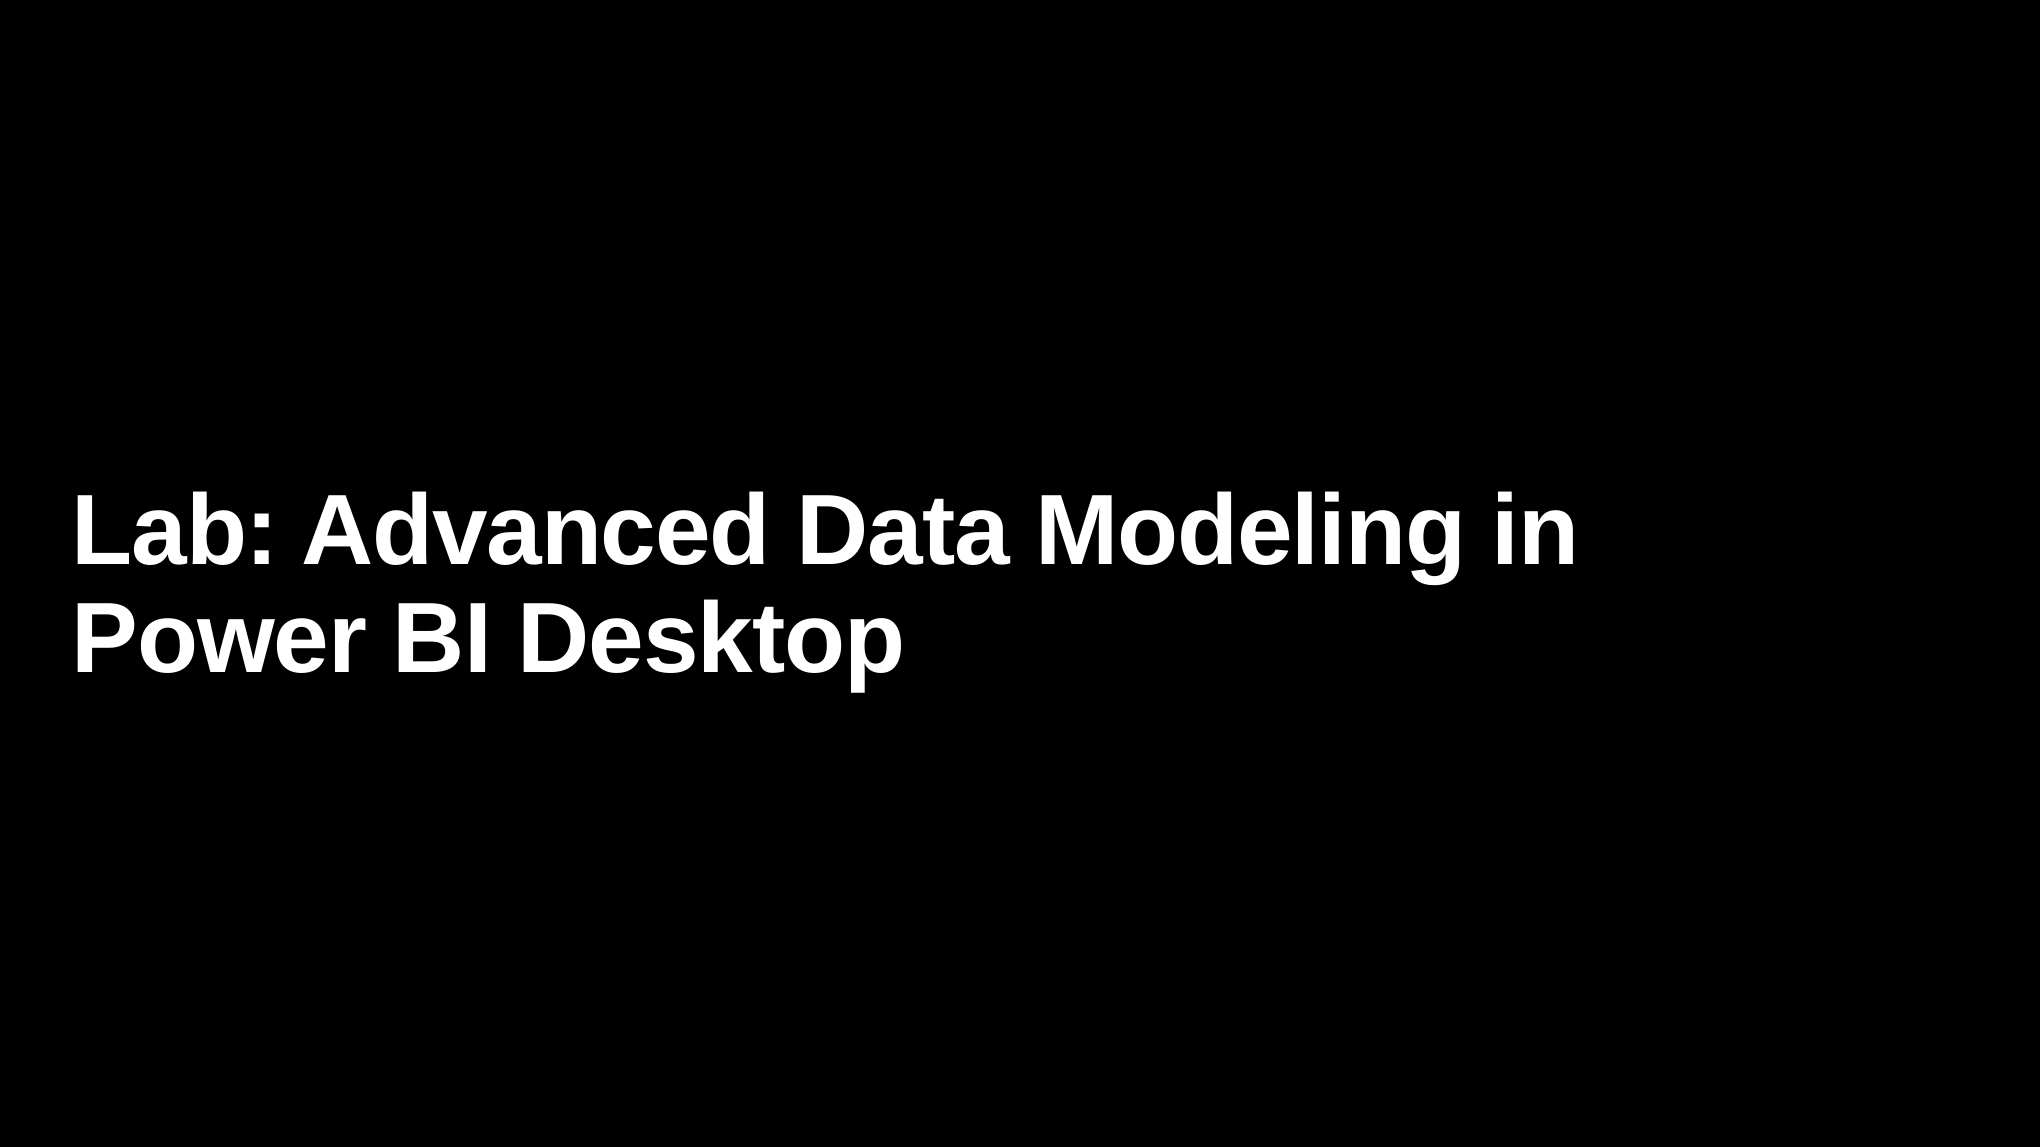

# Lab: Advanced Data Modeling in Power BI Desktop